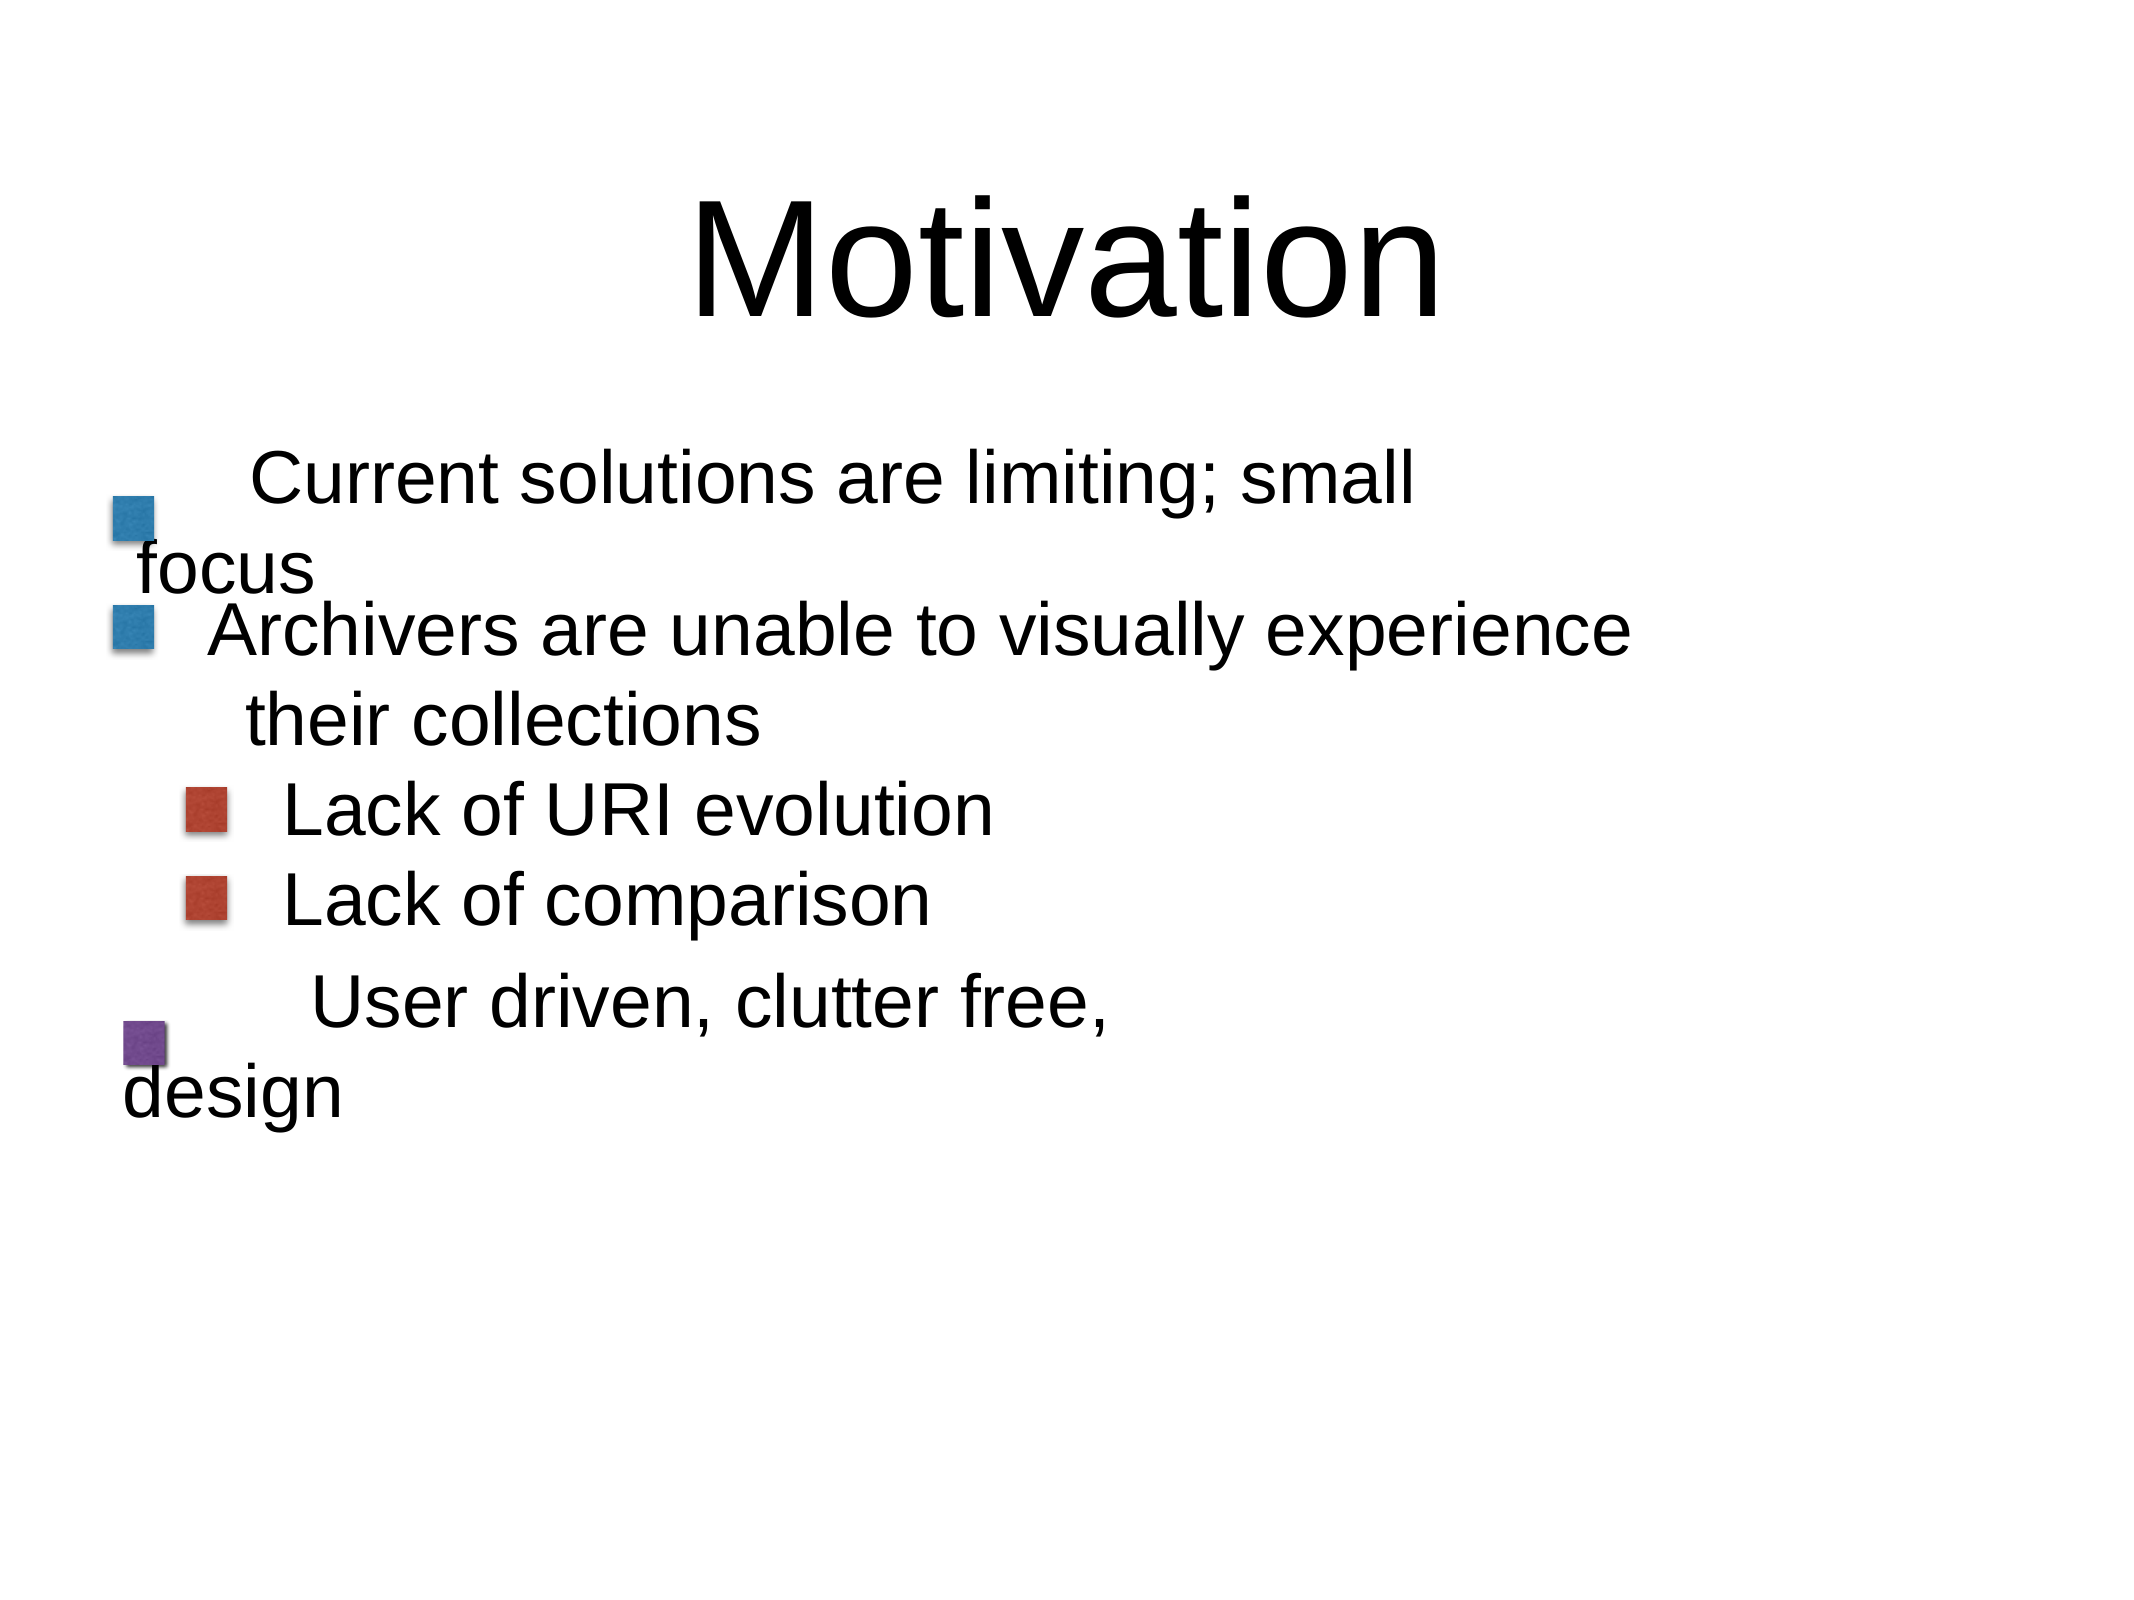

# Motivation
Current solutions are limiting; small focus

Archivers are unable to visually experience
their collections
Lack of URI evolution
Lack of comparison

User driven, clutter free, design